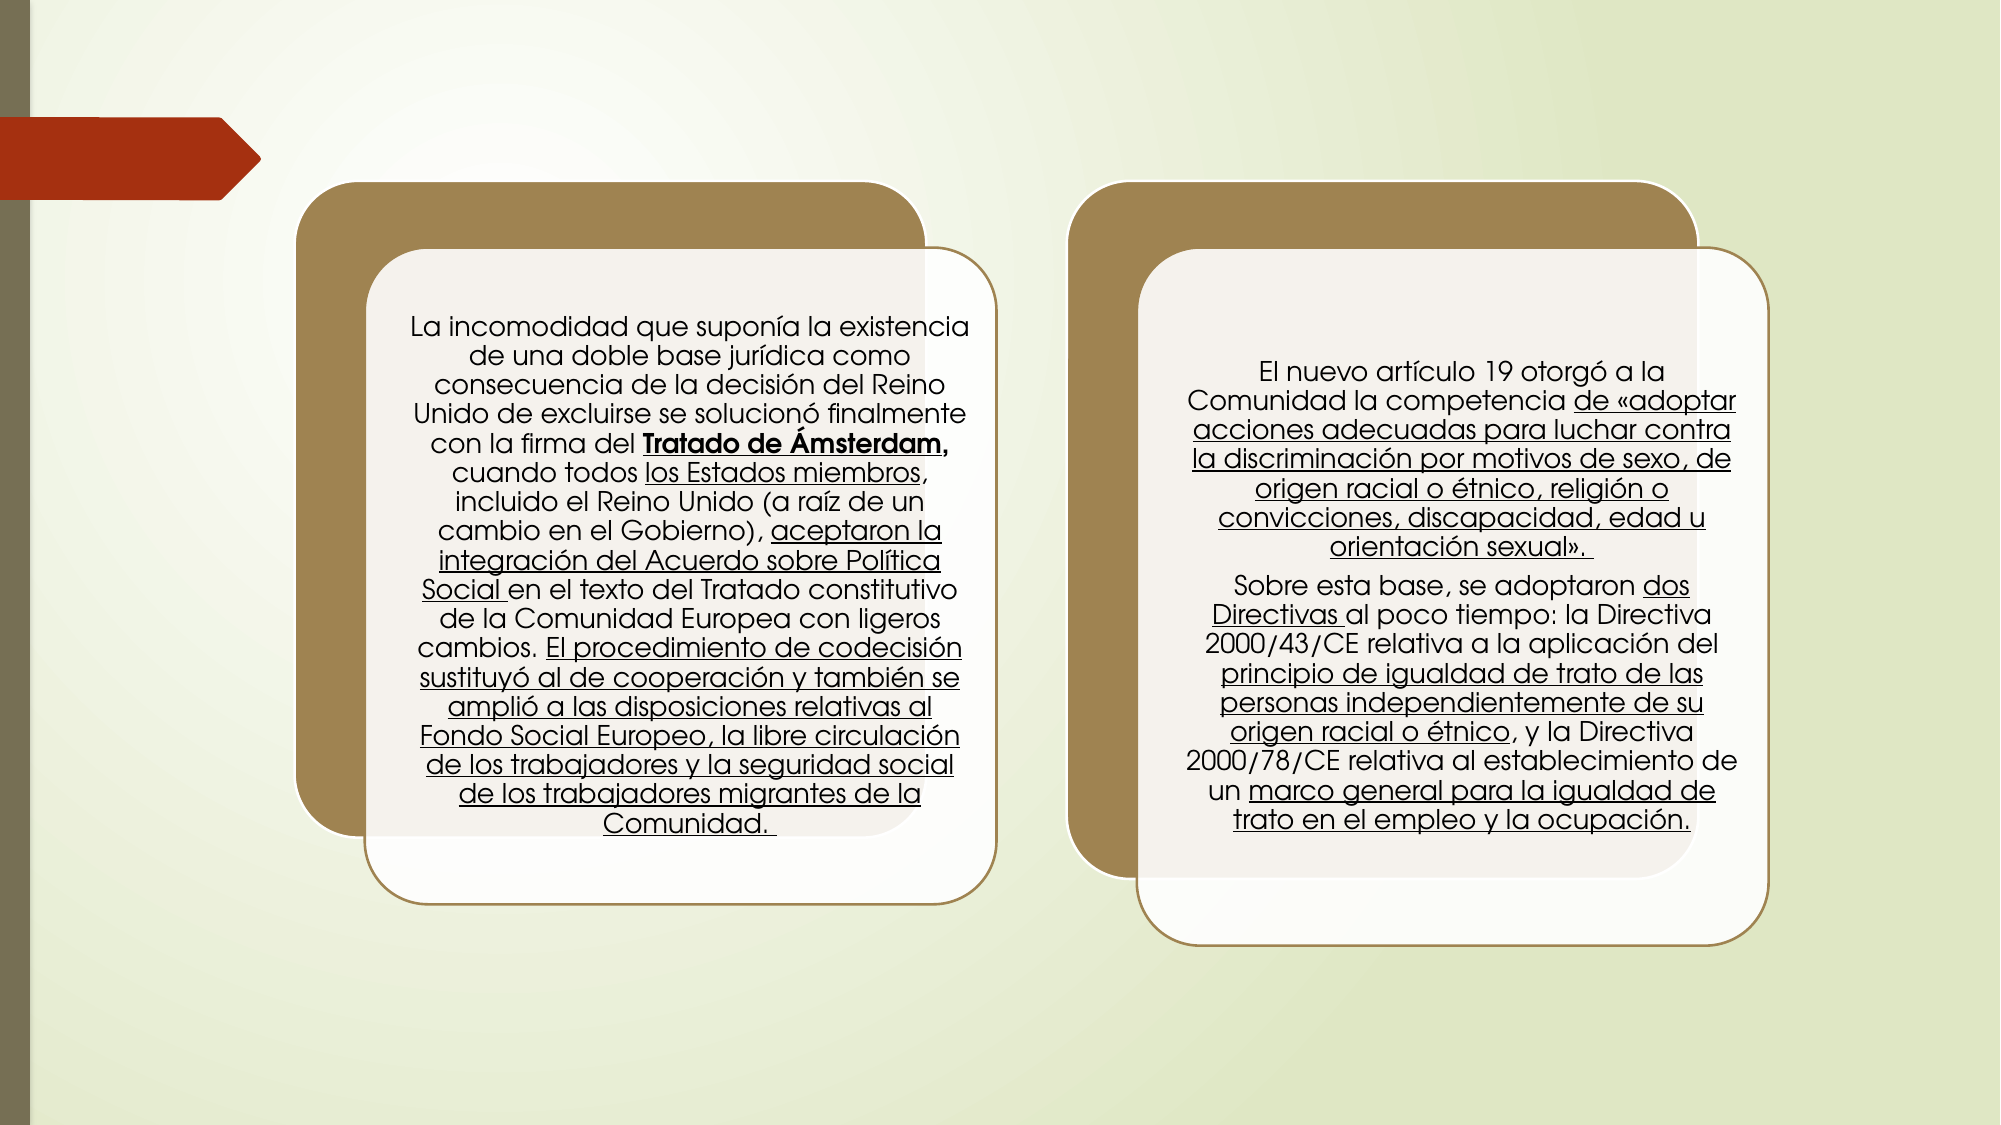

La incomodidad que suponía la existencia de una doble base jurídica como consecuencia de la decisión del Reino Unido de excluirse se solucionó finalmente con la firma del Tratado de Ámsterdam, cuando todos los Estados miembros, incluido el Reino Unido (a raíz de un cambio en el Gobierno), aceptaron la integración del Acuerdo sobre Política Social en el texto del Tratado constitutivo de la Comunidad Europea con ligeros cambios. El procedimiento de codecisión sustituyó al de cooperación y también se amplió a las disposiciones relativas al Fondo Social Europeo, la libre circulación de los trabajadores y la seguridad social de los trabajadores migrantes de la Comunidad.
El nuevo artículo 19 otorgó a la Comunidad la competencia de «adoptar acciones adecuadas para luchar contra la discriminación por motivos de sexo, de origen racial o étnico, religión o convicciones, discapacidad, edad u orientación sexual».
Sobre esta base, se adoptaron dos Directivas al poco tiempo: la Directiva 2000/43/CE relativa a la aplicación del principio de igualdad de trato de las personas independientemente de su origen racial o étnico, y la Directiva 2000/78/CE relativa al establecimiento de un marco general para la igualdad de trato en el empleo y la ocupación.